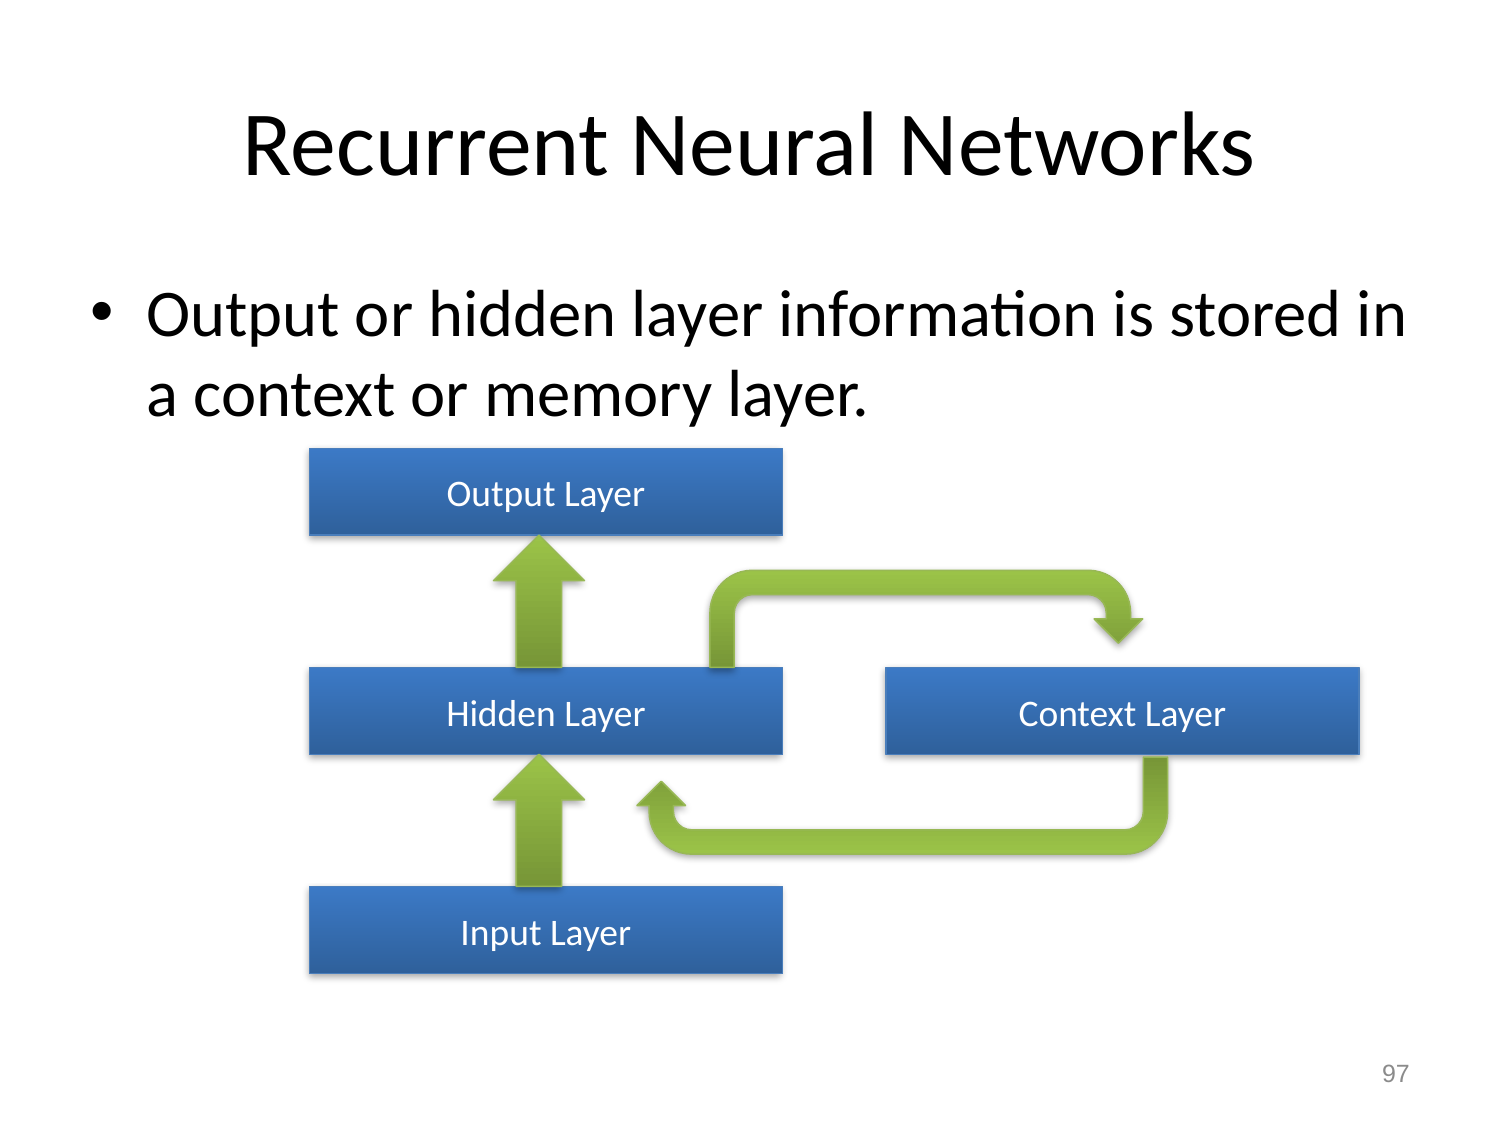

# Recurrent Neural Networks
Output or hidden layer information is stored in a context or memory layer.
Output Layer

Hidden Layer
Context Layer

Input Layer
97